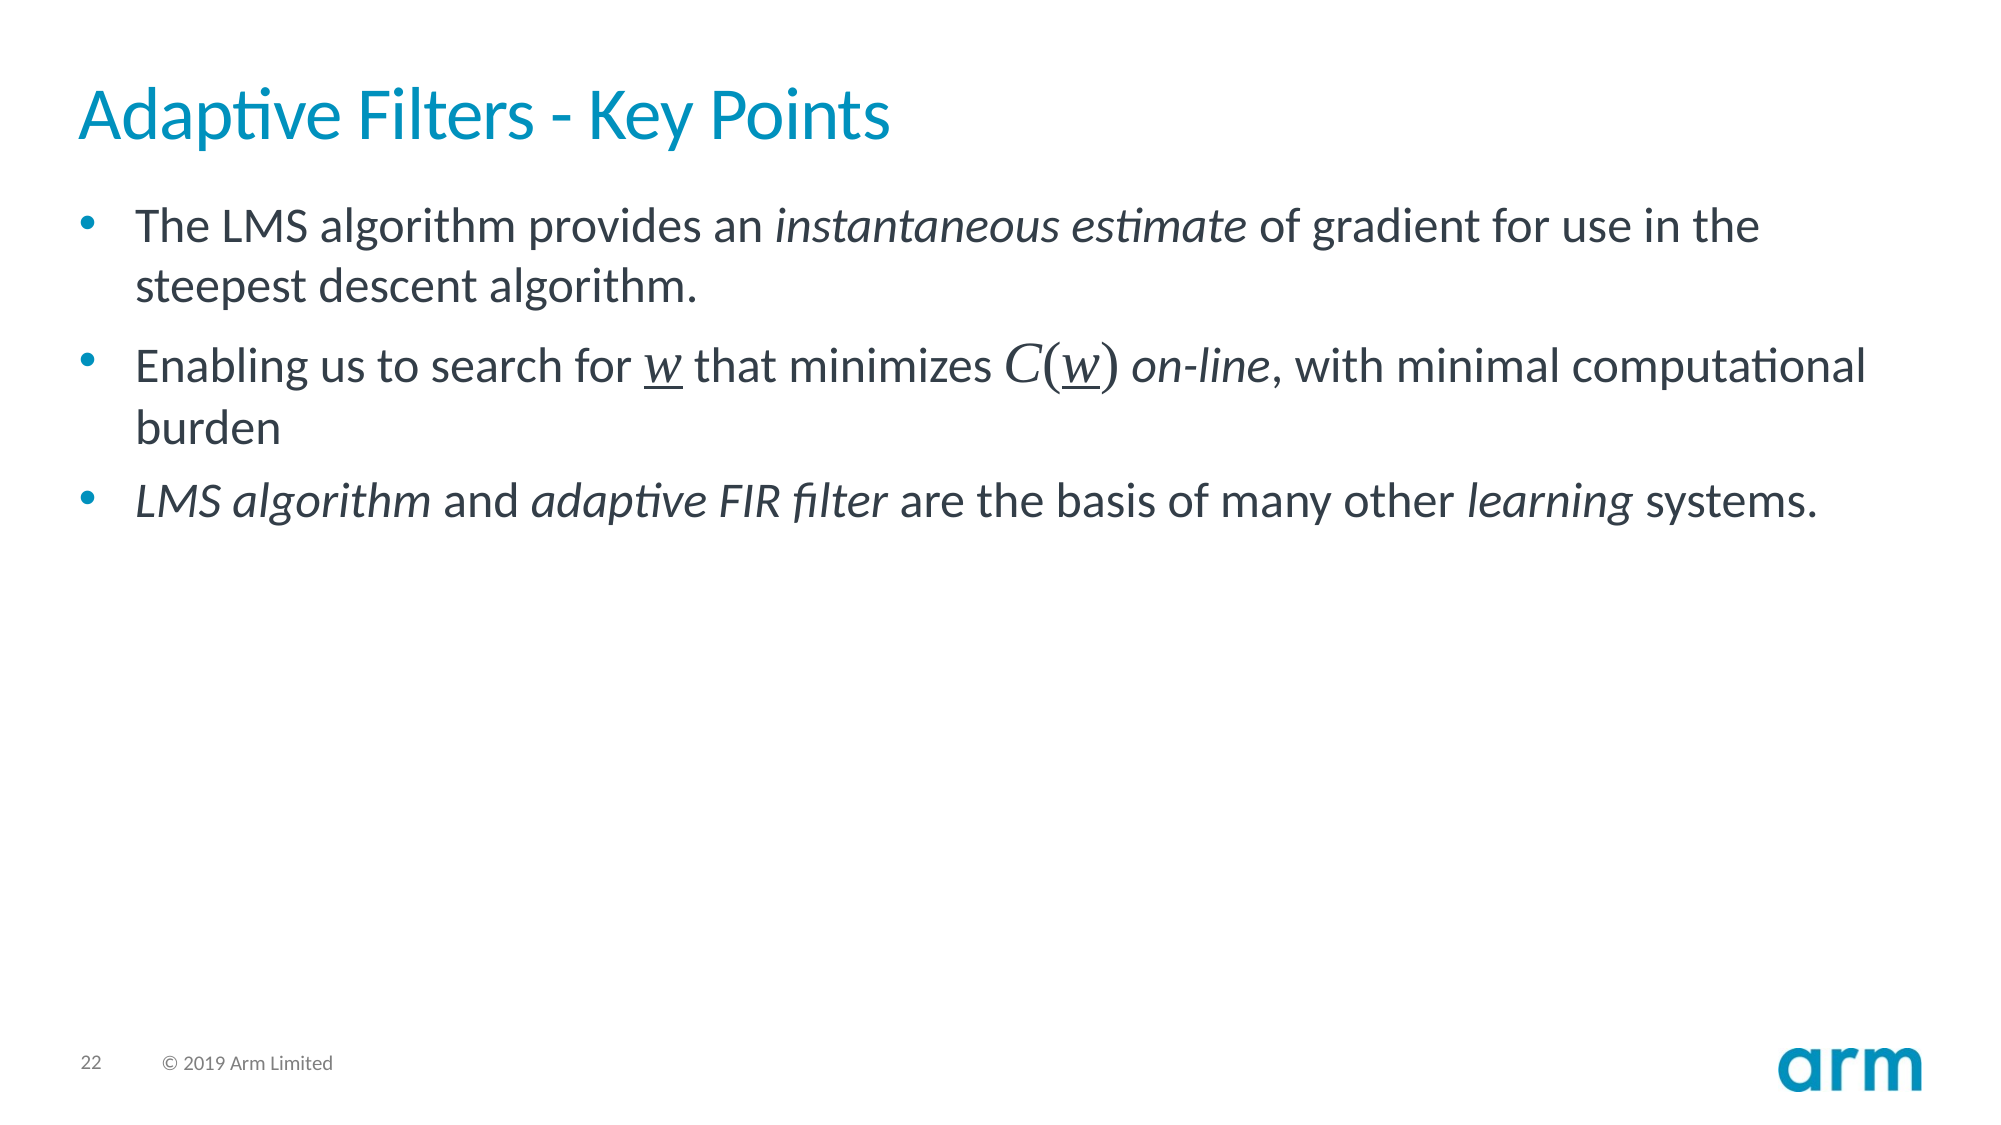

# Adaptive Filters - Key Points
The LMS algorithm provides an instantaneous estimate of gradient for use in the steepest descent algorithm.
Enabling us to search for w that minimizes C(w) on-line, with minimal computational burden
LMS algorithm and adaptive FIR filter are the basis of many other learning systems.